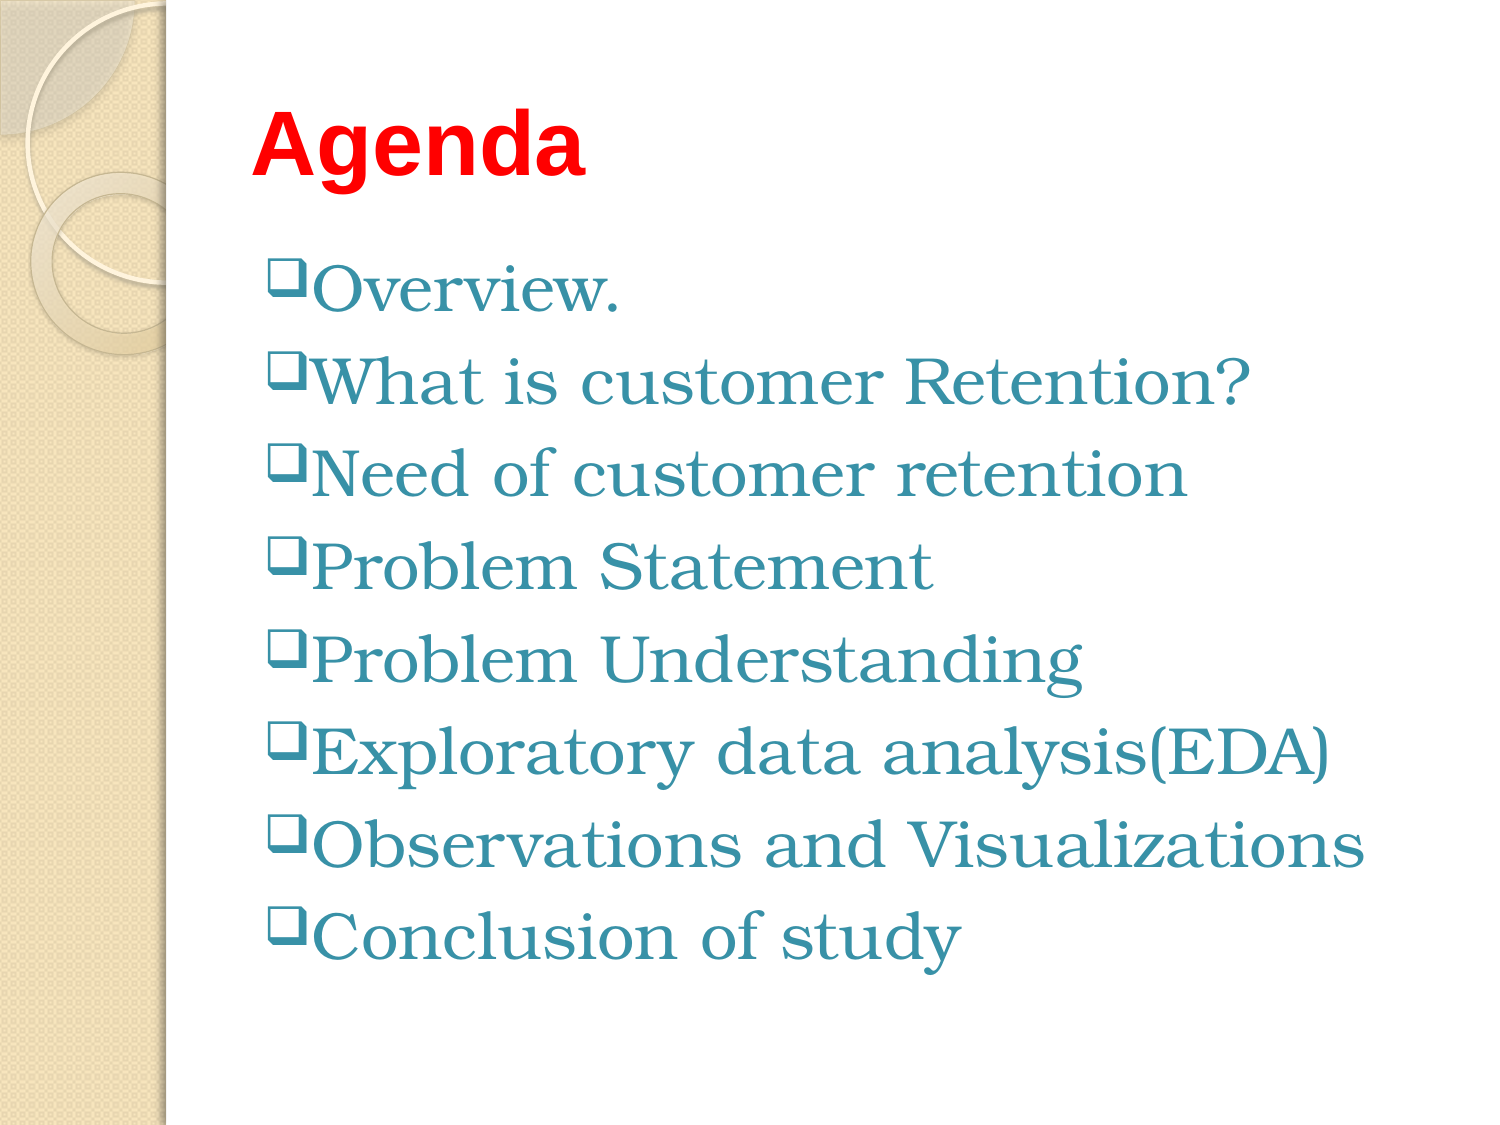

# Agenda
Overview.
What is customer Retention?
Need of customer retention
Problem Statement
Problem Understanding
Exploratory data analysis(EDA)
Observations and Visualizations
Conclusion of study